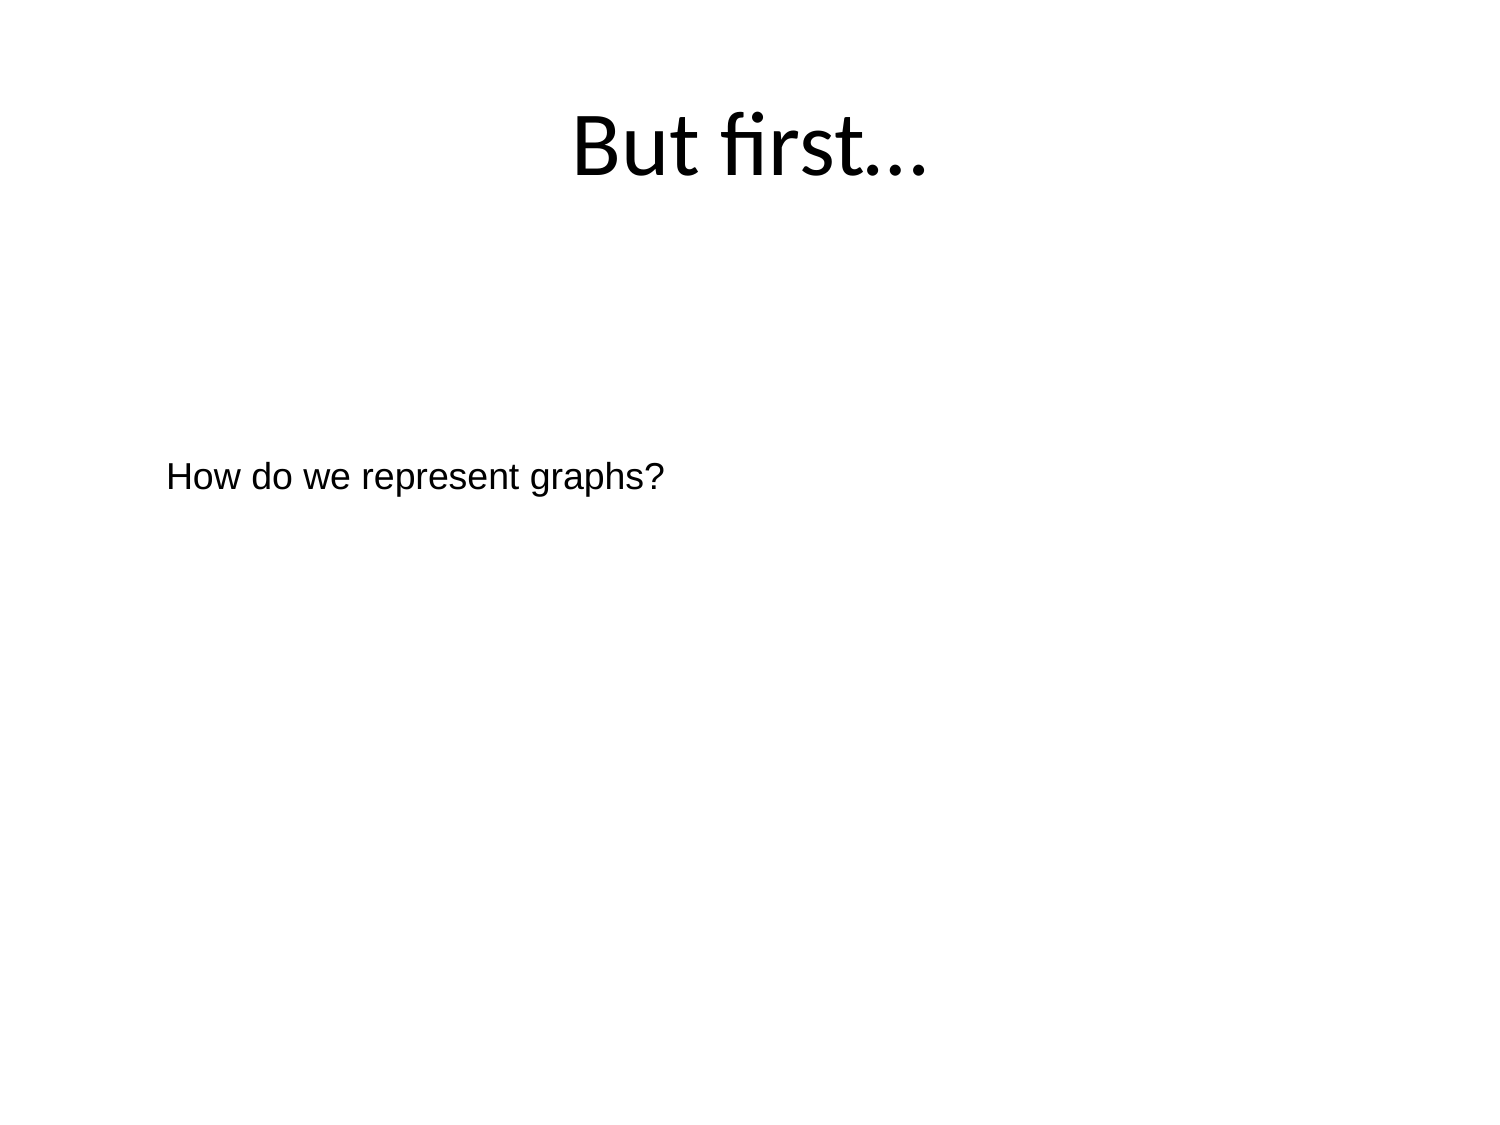

# But first…
How do we represent graphs?